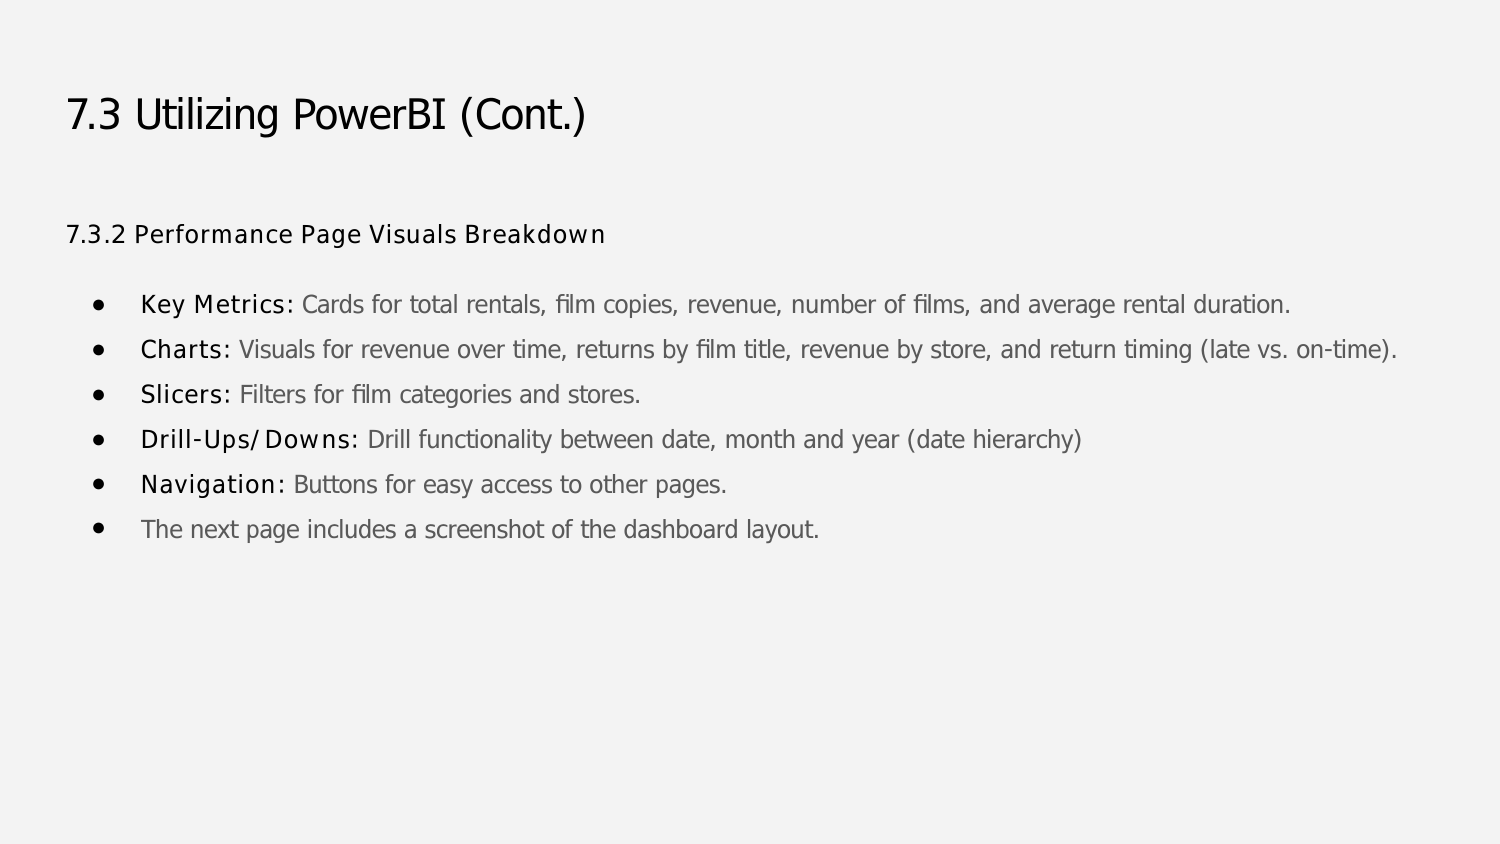

# 7.3 Utilizing PowerBI (Cont.)
7.3.2 Performance Page Visuals Breakdown
Key Metrics: Cards for total rentals, film copies, revenue, number of films, and average rental duration.
Charts: Visuals for revenue over time, returns by film title, revenue by store, and return timing (late vs. on-time).
Slicers: Filters for film categories and stores.
Drill-Ups/Downs: Drill functionality between date, month and year (date hierarchy)
Navigation: Buttons for easy access to other pages.
The next page includes a screenshot of the dashboard layout.